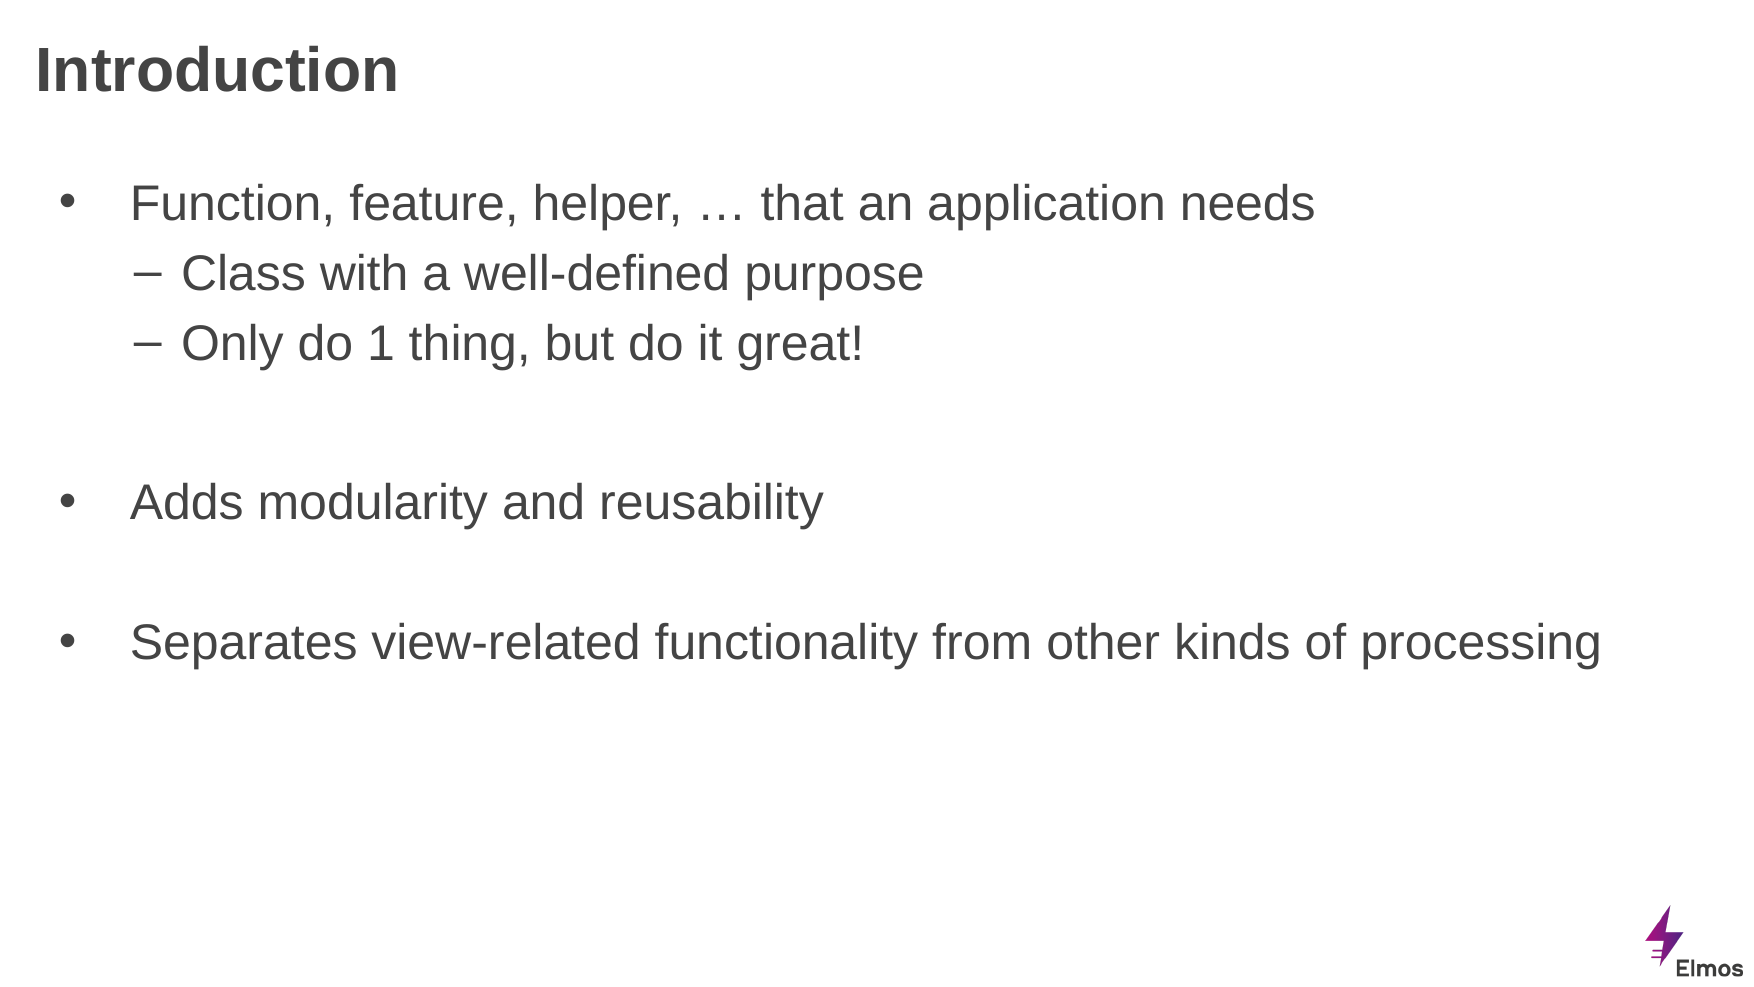

# Introduction
Function, feature, helper, … that an application needs
Class with a well-defined purpose
Only do 1 thing, but do it great!

Adds modularity and reusability

Separates view-related functionality from other kinds of processing